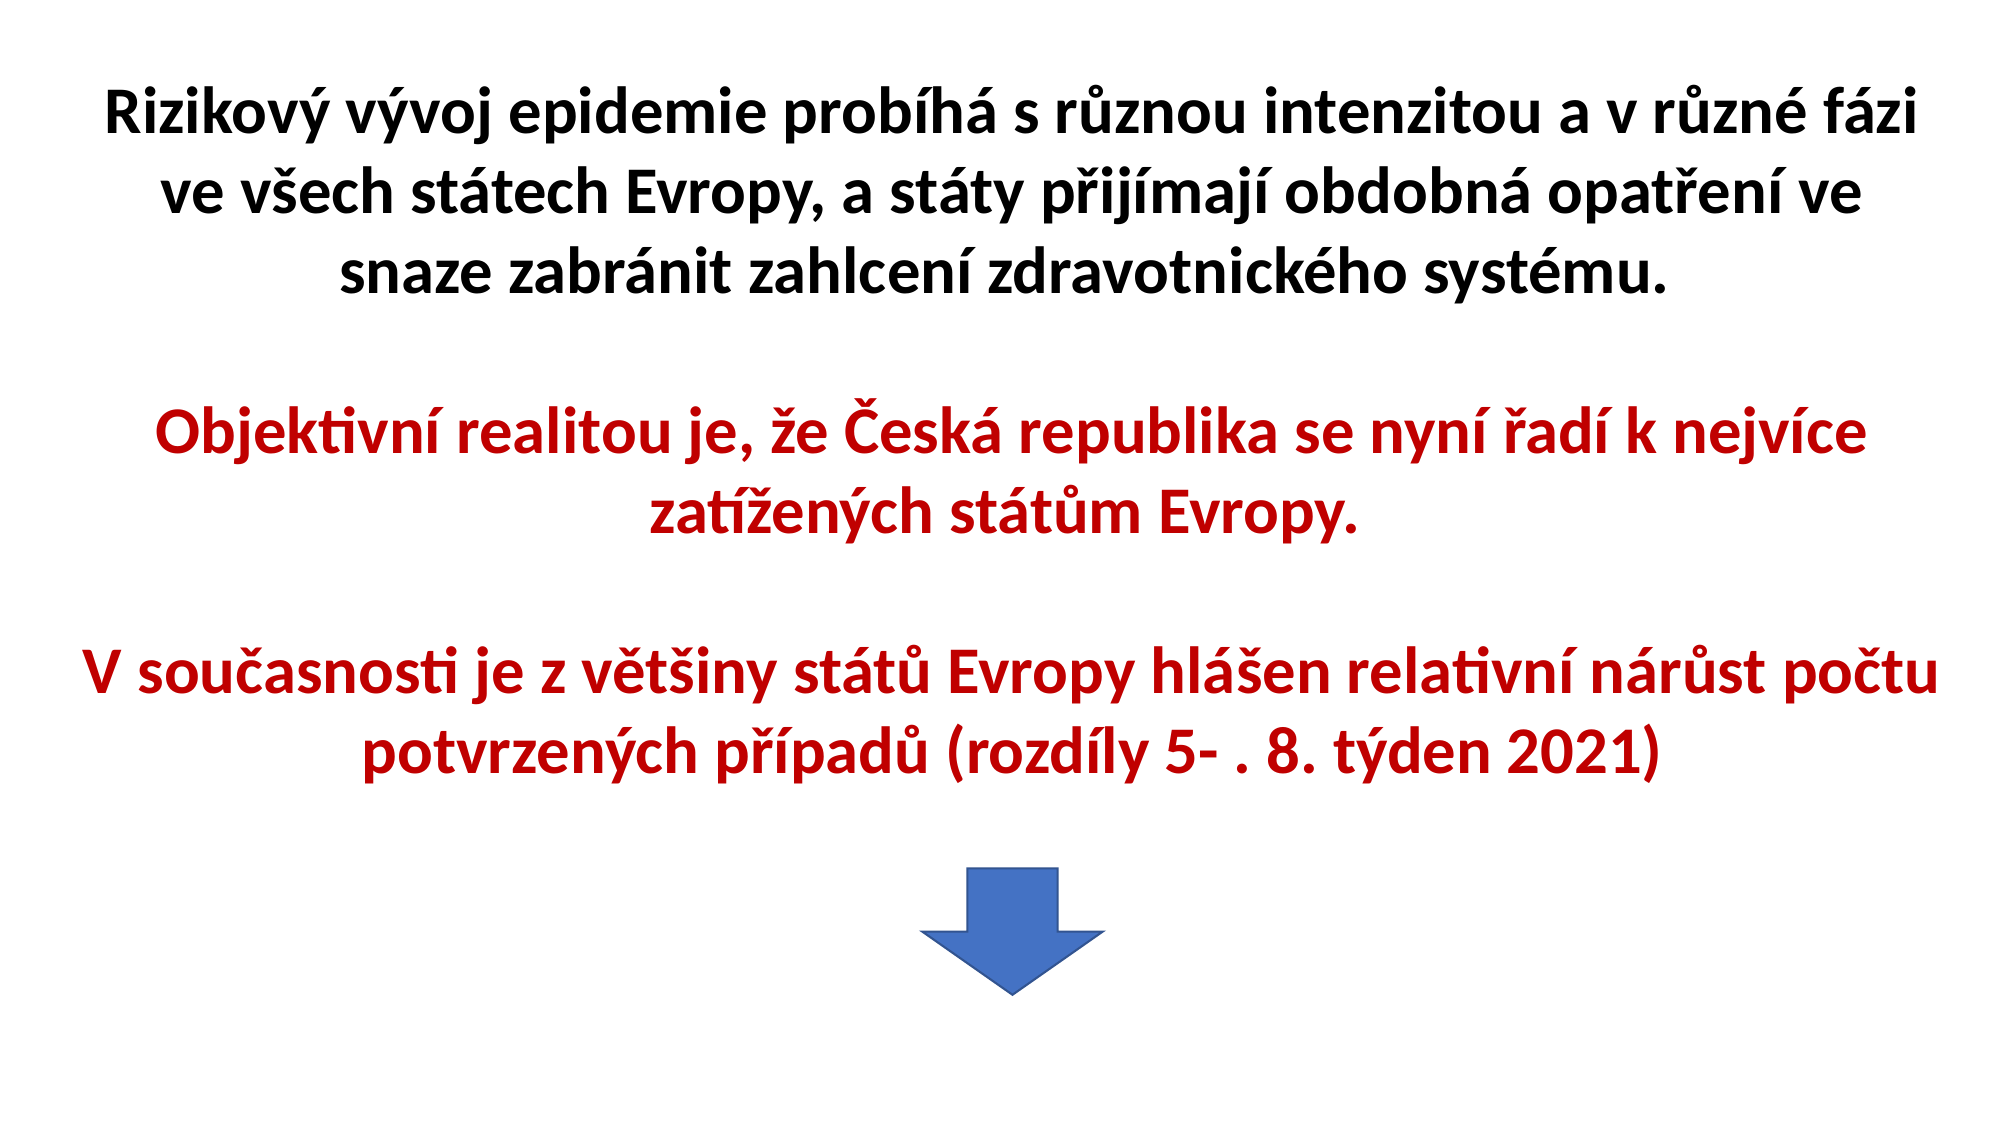

Rizikový vývoj epidemie probíhá s různou intenzitou a v různé fázi ve všech státech Evropy, a státy přijímají obdobná opatření ve snaze zabránit zahlcení zdravotnického systému.

Objektivní realitou je, že Česká republika se nyní řadí k nejvíce zatížených státům Evropy.

V současnosti je z většiny států Evropy hlášen relativní nárůst počtu potvrzených případů (rozdíly 5- . 8. týden 2021)